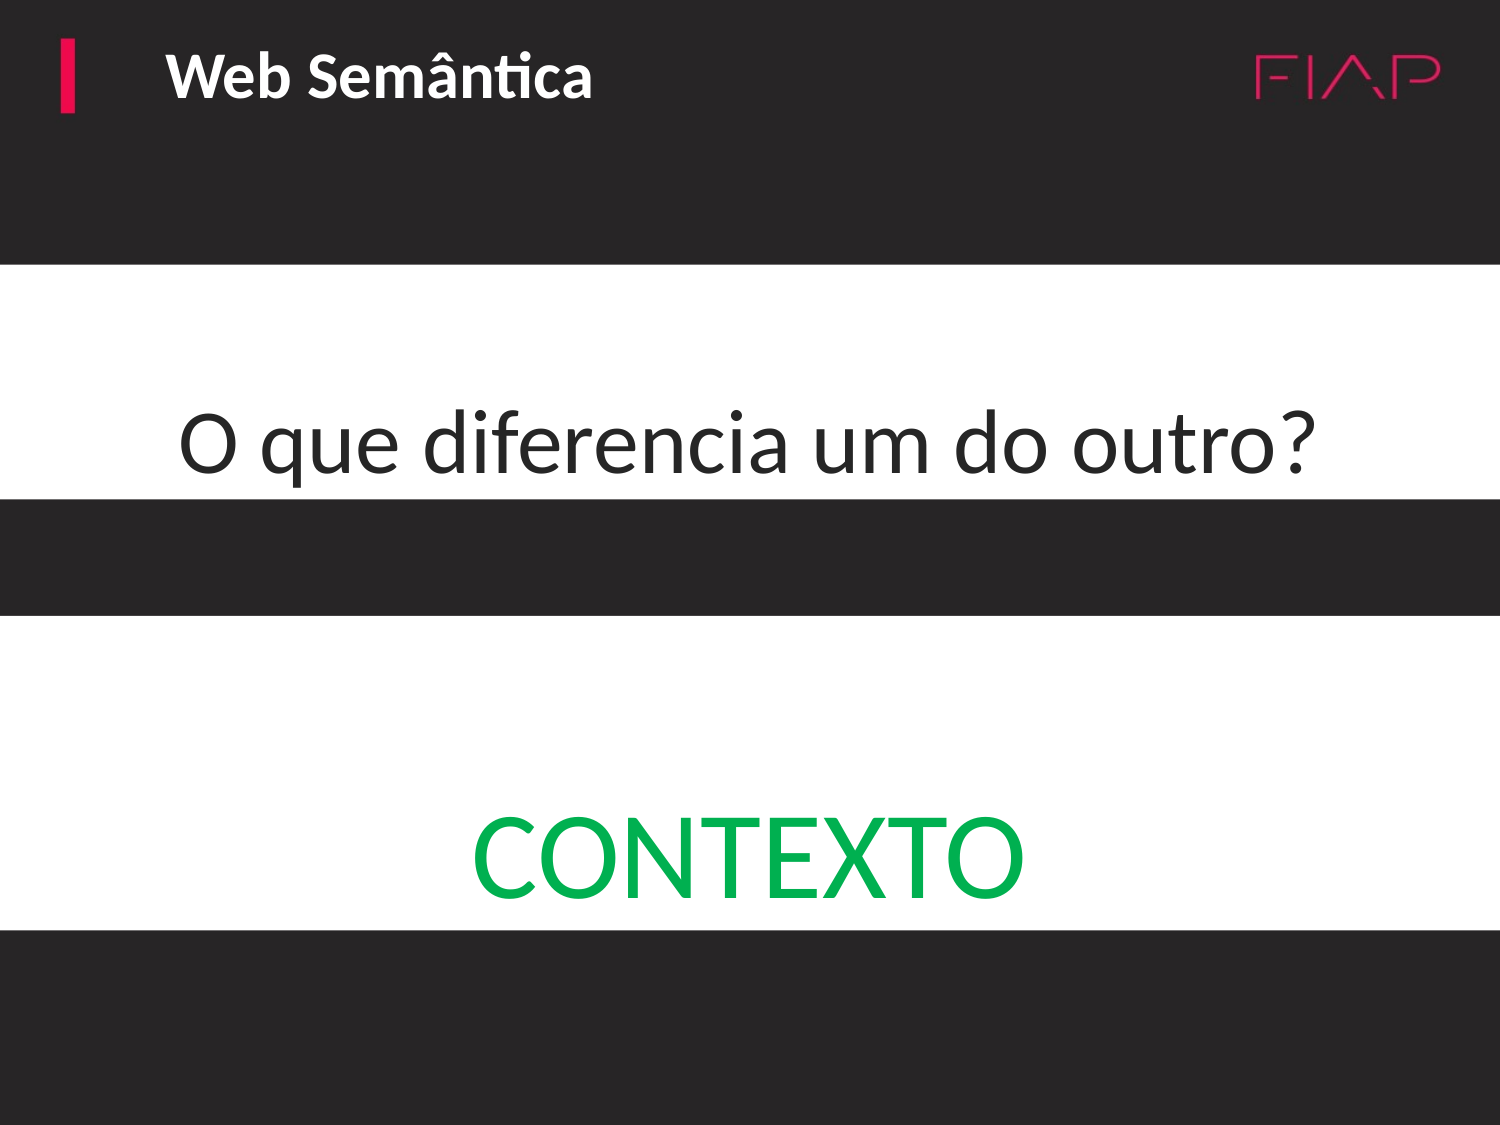

Web Semântica
O que diferencia um do outro?
CONTEXTO